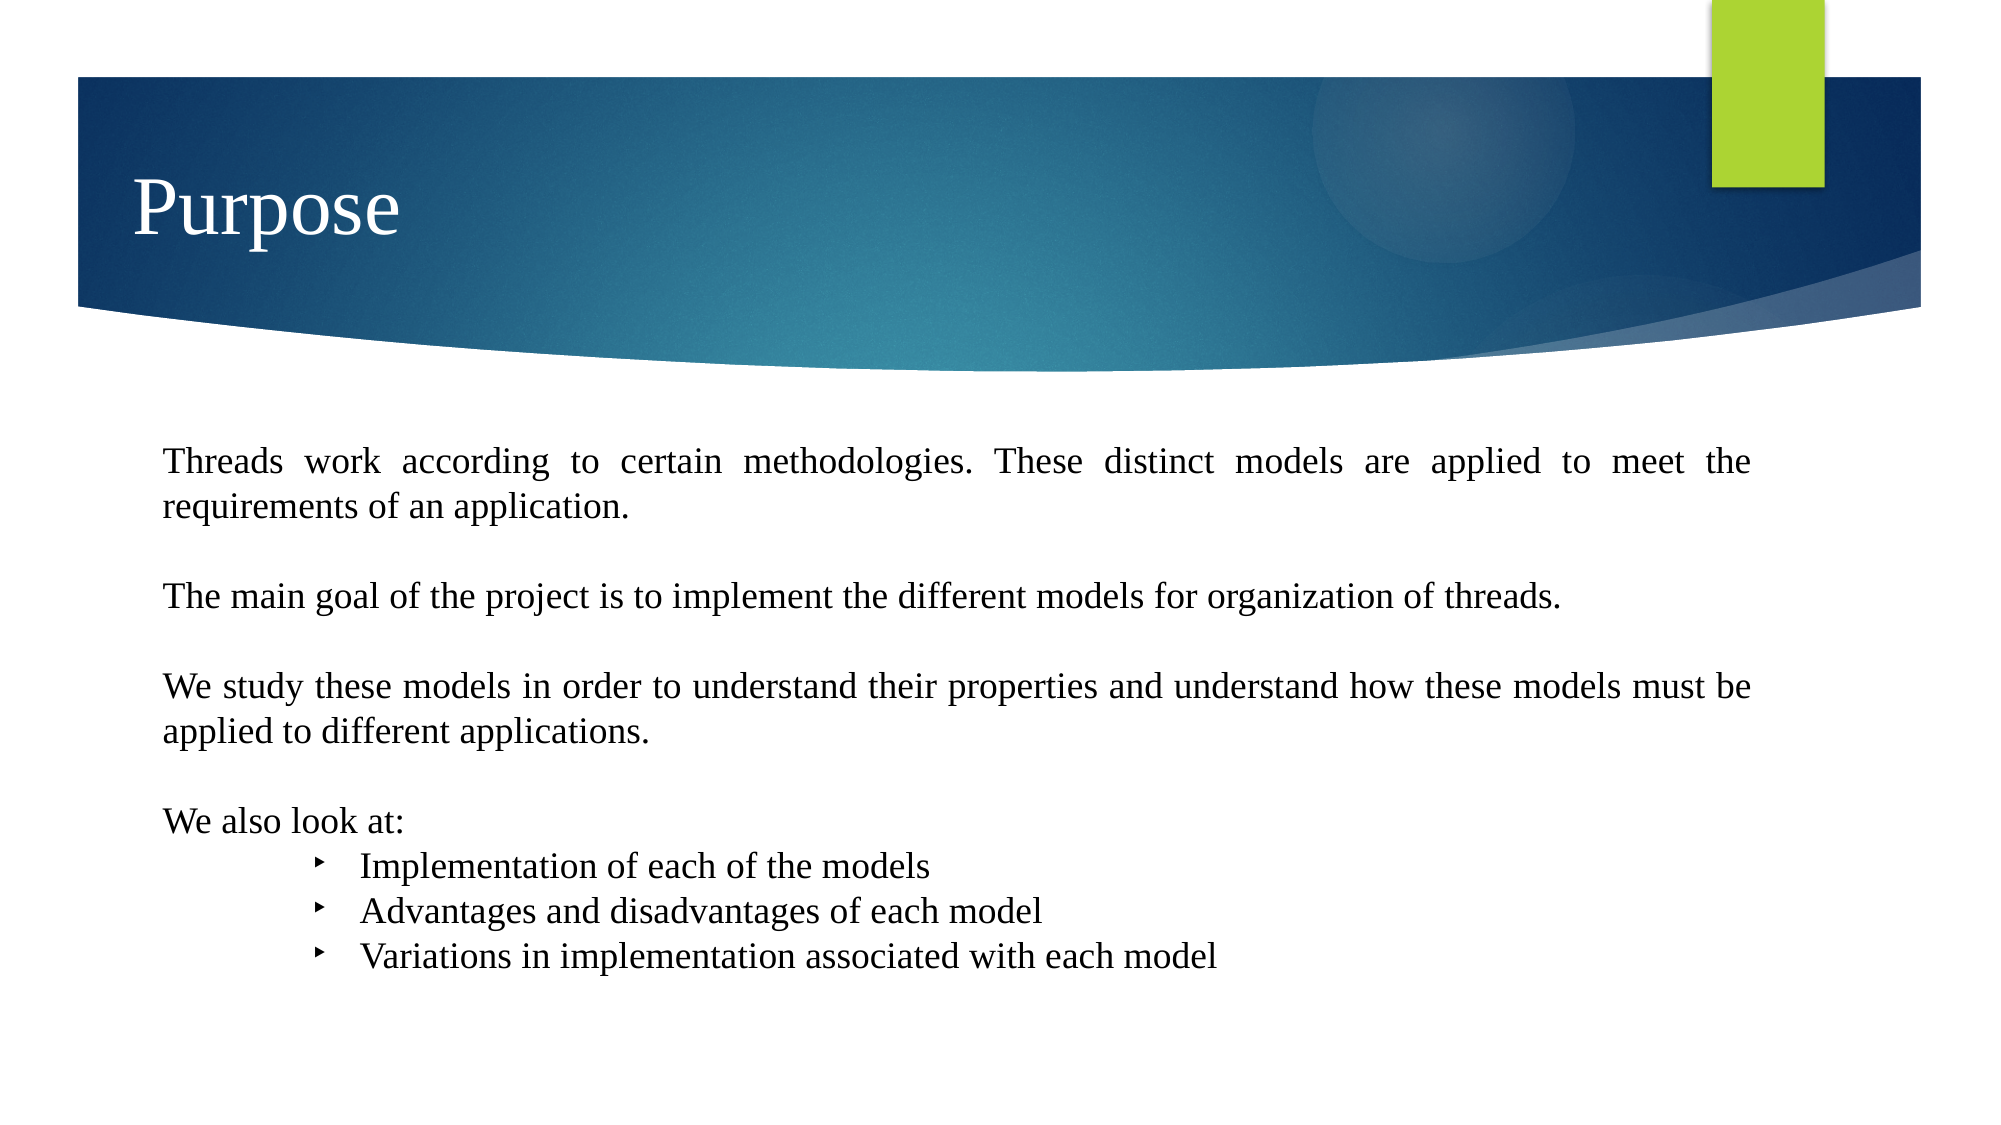

Purpose
Threads work according to certain methodologies. These distinct models are applied to meet the requirements of an application.

The main goal of the project is to implement the different models for organization of threads.

We study these models in order to understand their properties and understand how these models must be applied to different applications.

We also look at:
Implementation of each of the models
Advantages and disadvantages of each model
Variations in implementation associated with each model